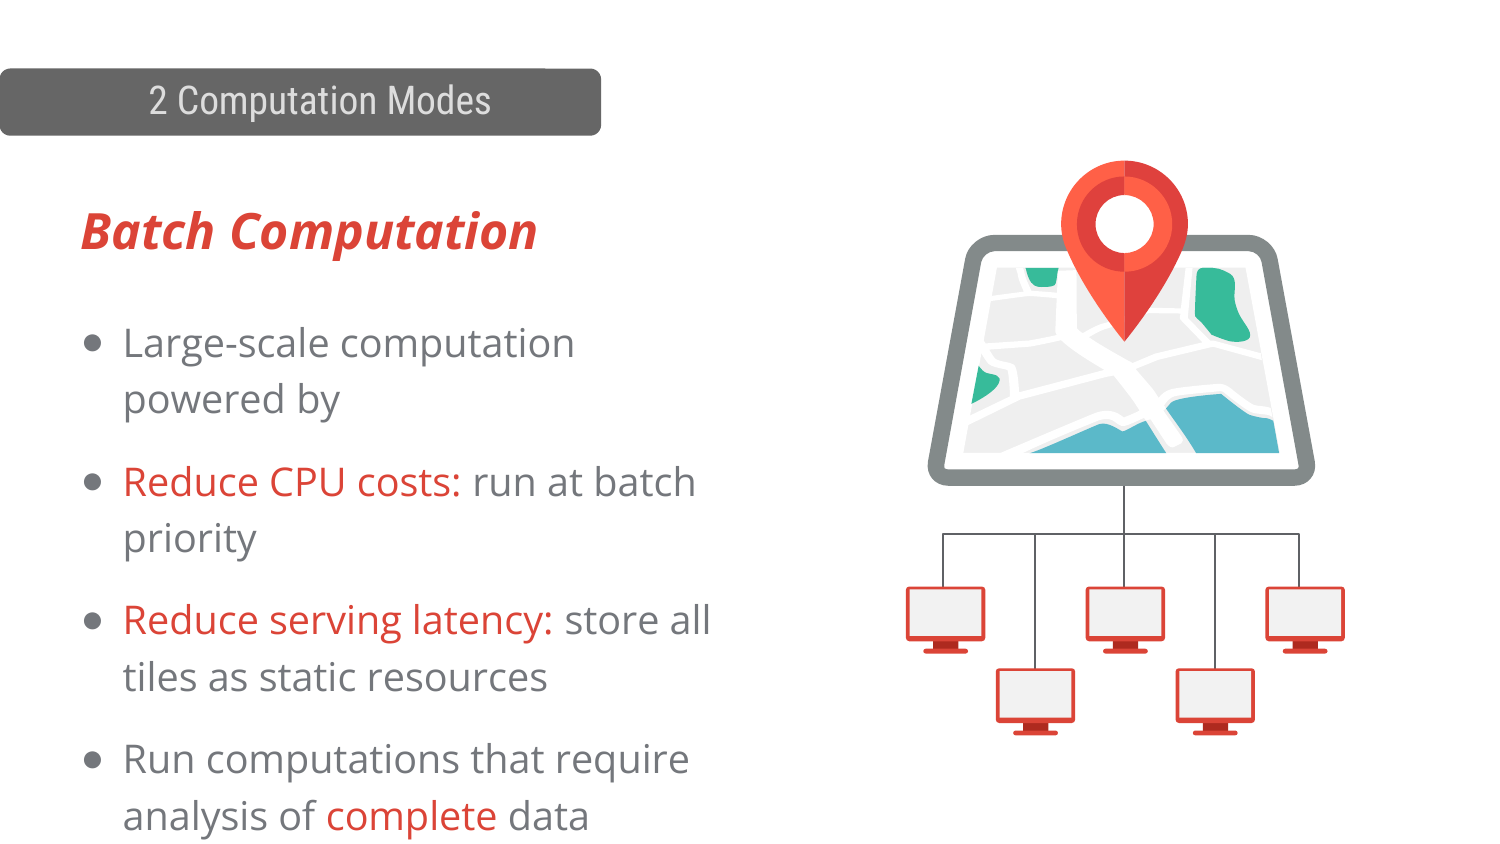

2 Computation Modes

Batch Computation
Batch Computation
Large-scale computation powered by
Reduce CPU costs: run at batch priority
Reduce serving latency: store all tiles as static resources
Run computations that require analysis of complete data